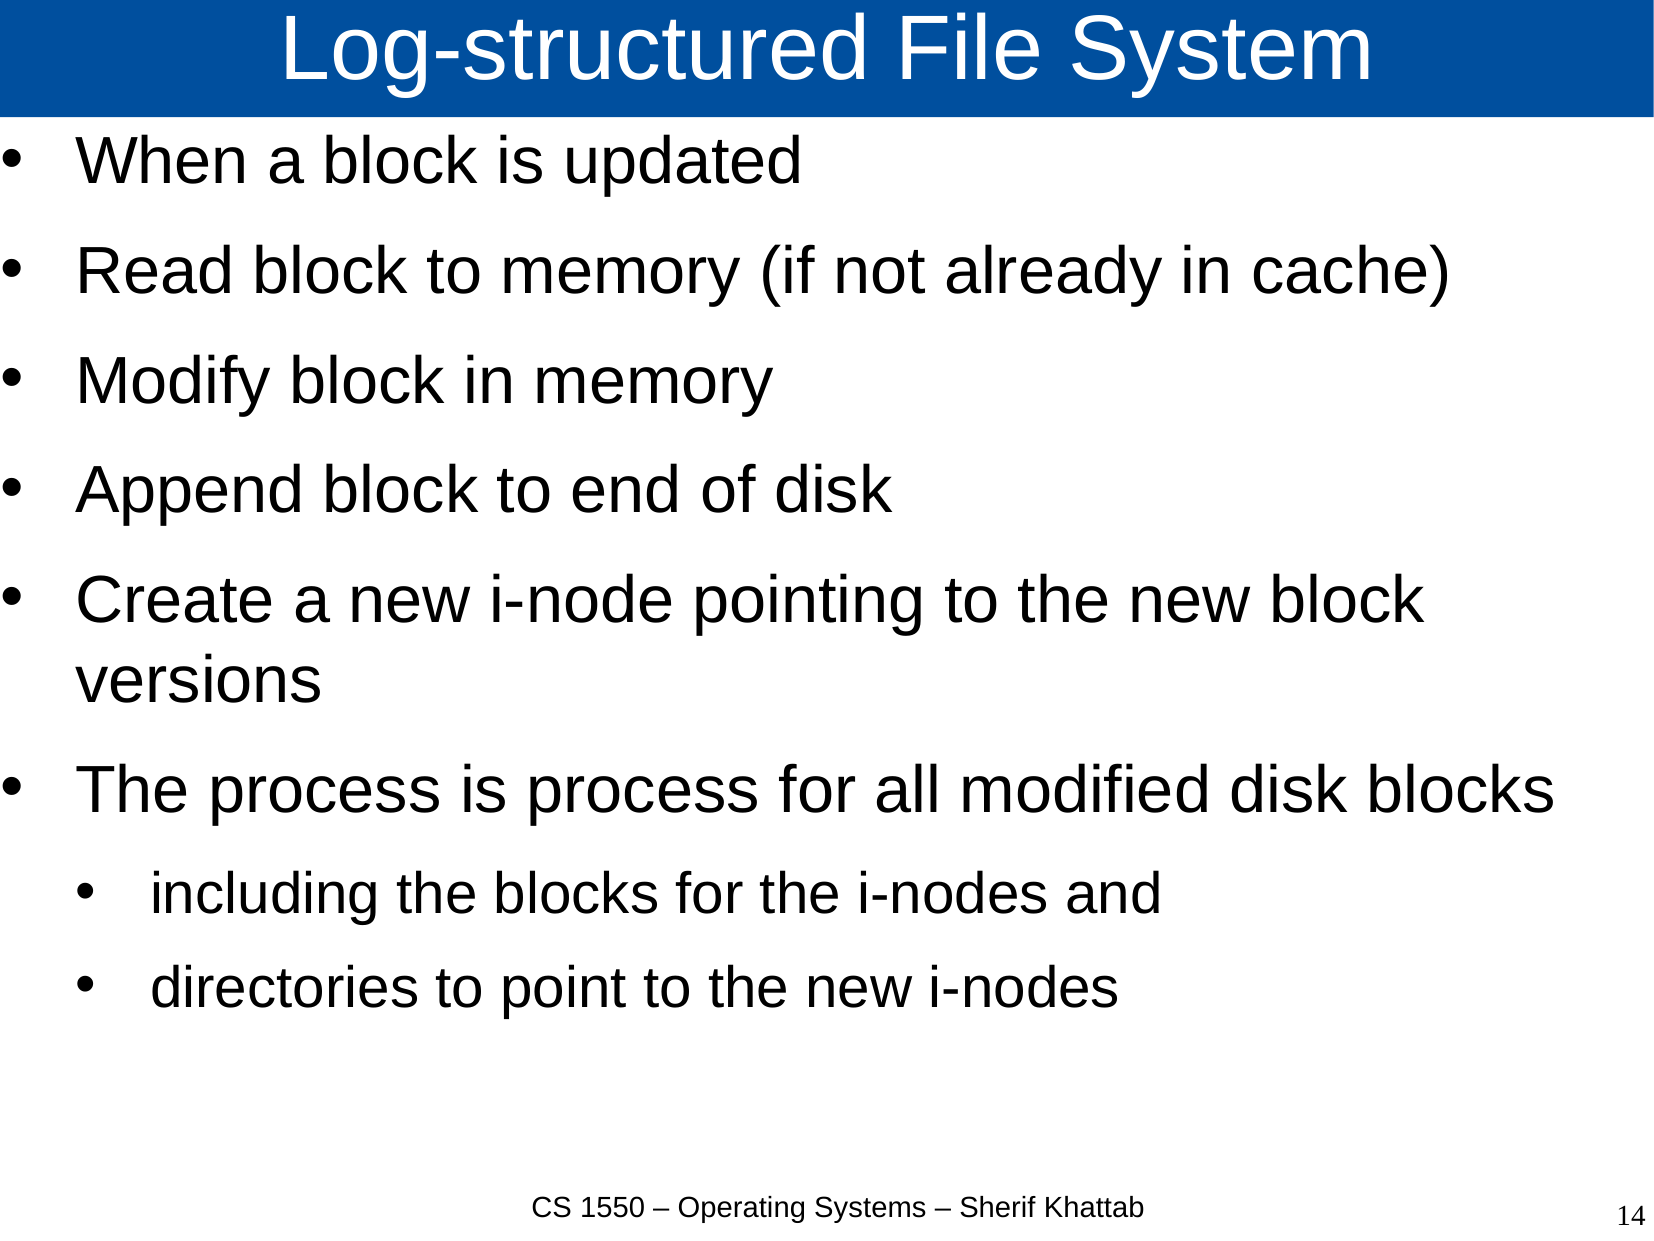

# Log-structured File System
When a block is updated
Read block to memory (if not already in cache)
Modify block in memory
Append block to end of disk
Create a new i-node pointing to the new block versions
The process is process for all modified disk blocks
including the blocks for the i-nodes and
directories to point to the new i-nodes
CS 1550 – Operating Systems – Sherif Khattab
14